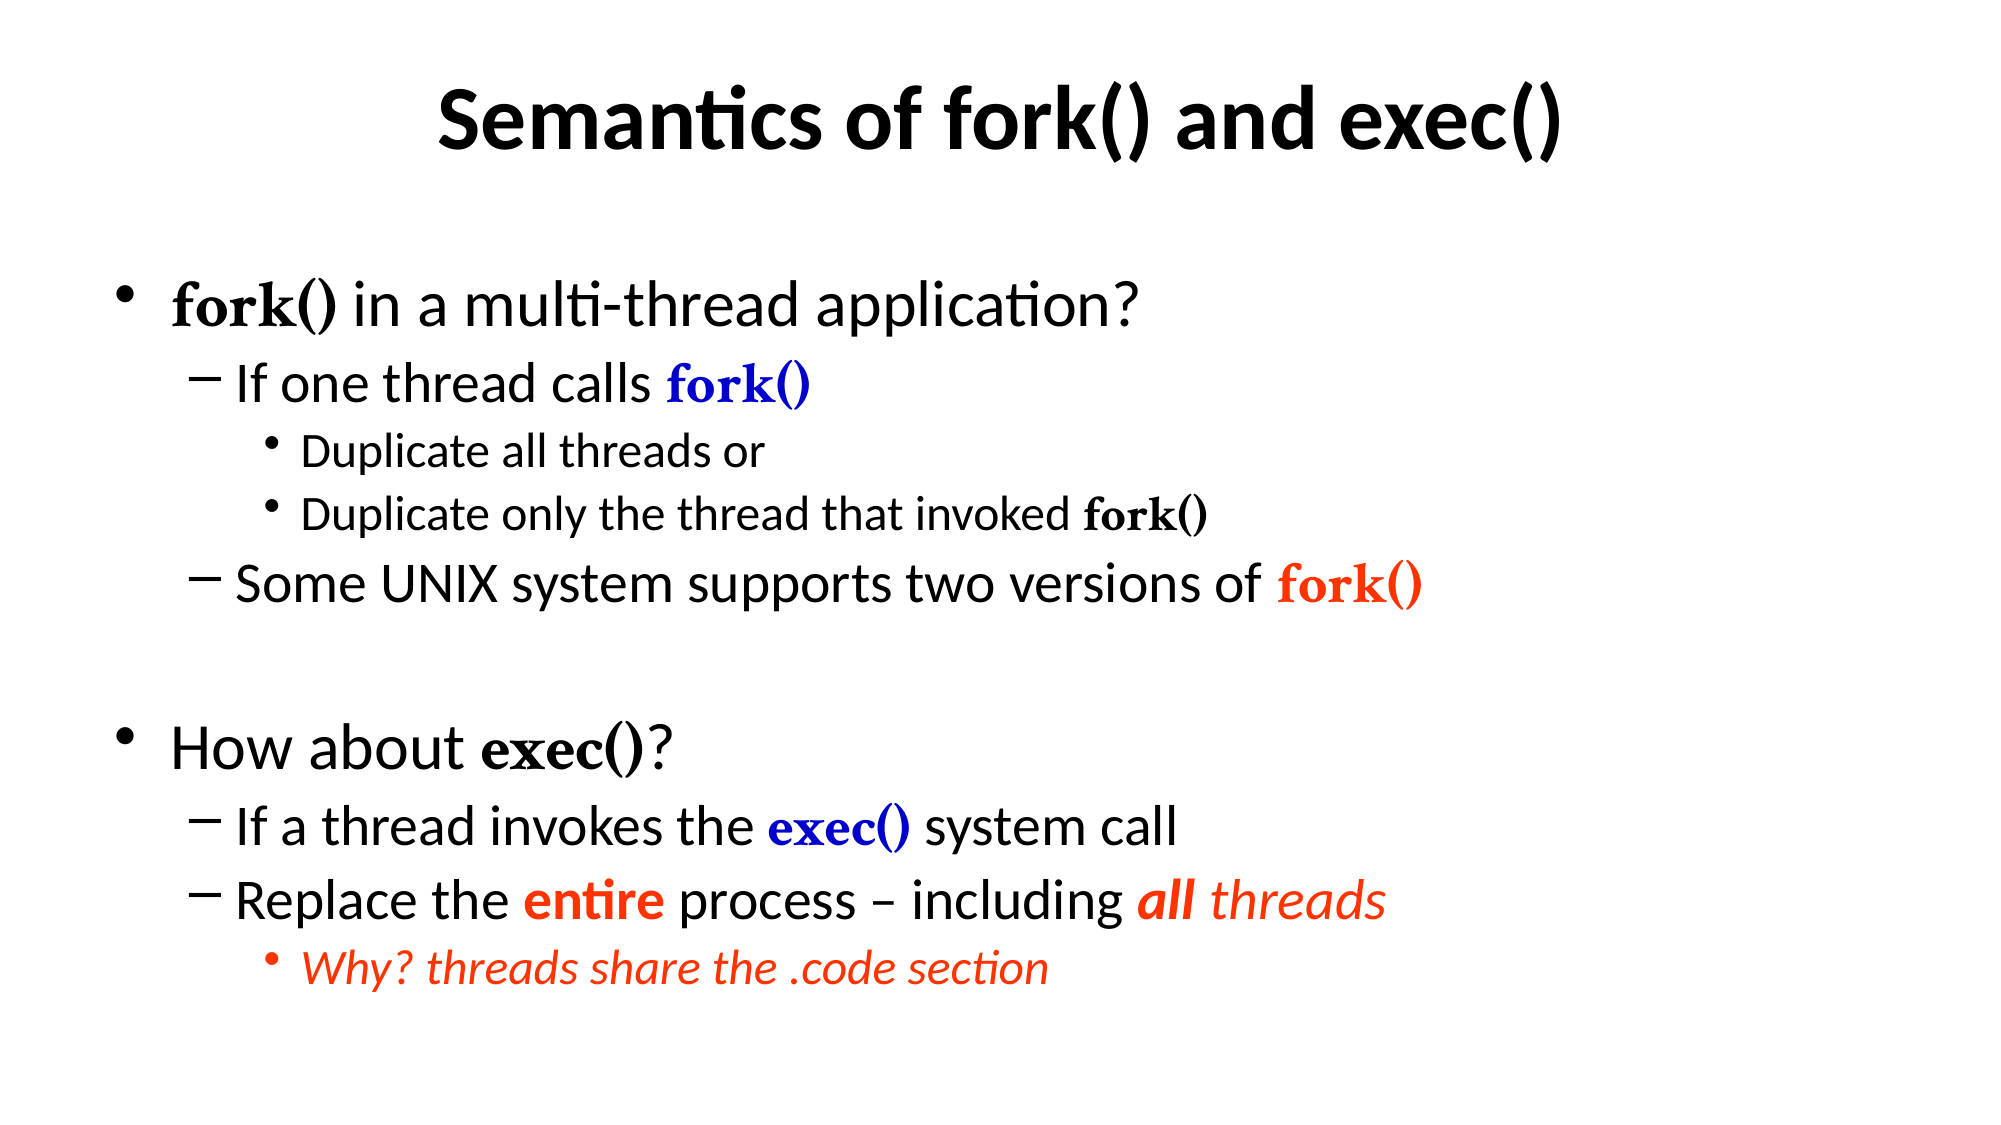

# Semantics of fork() and exec()
fork() in a multi-thread application?
If one thread calls fork()
Duplicate all threads or
Duplicate only the thread that invoked fork()
Some UNIX system supports two versions of fork()

How about exec()?
If a thread invokes the exec() system call
Replace the entire process – including all threads
Why? threads share the .code section